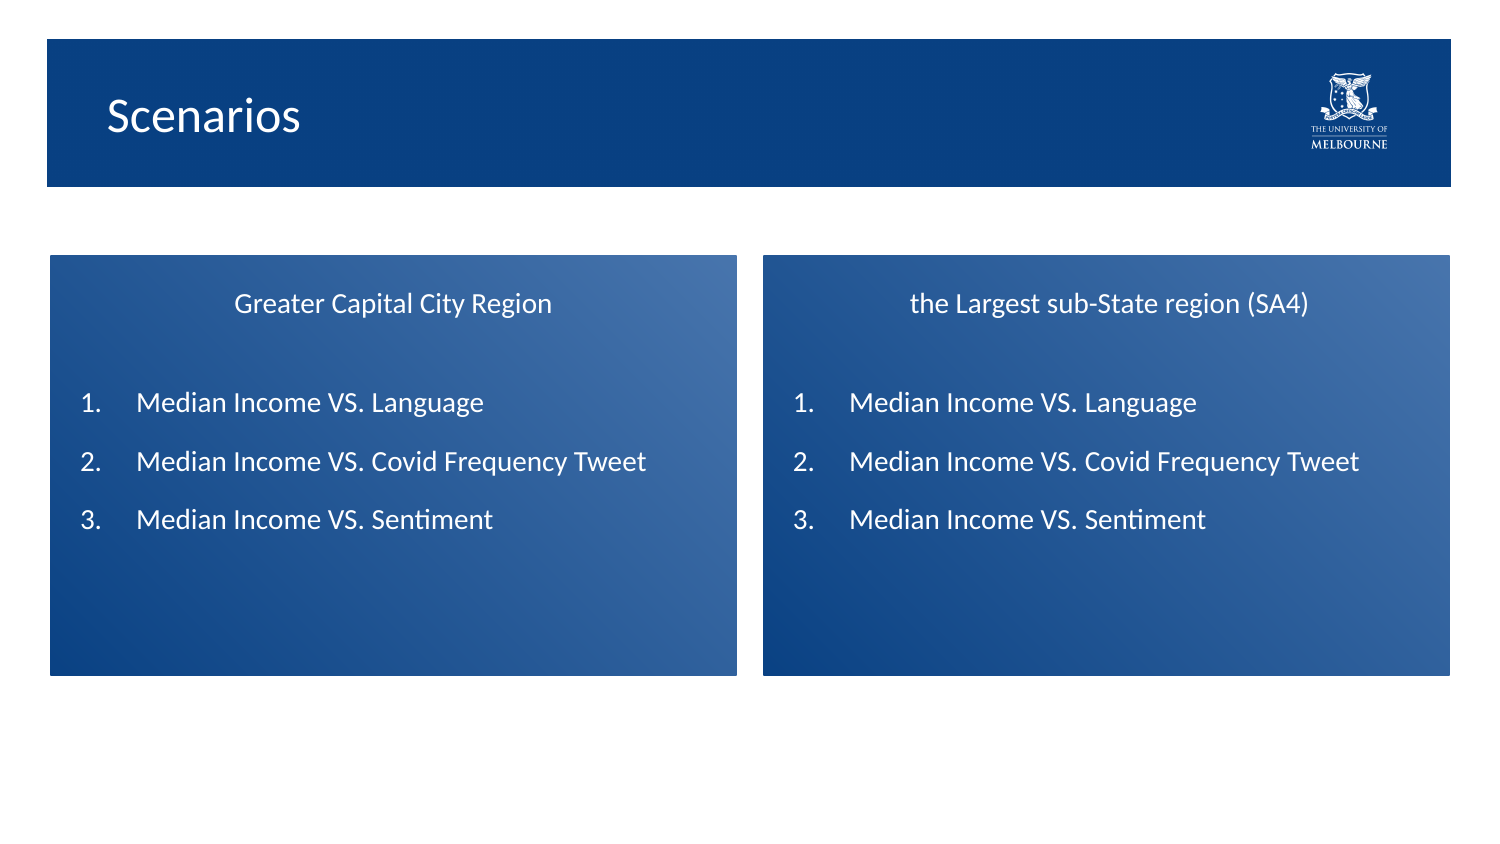

# Scenarios
Greater Capital City Region

Median Income VS. Language
Median Income VS. Covid Frequency Tweet
Median Income VS. Sentiment

 the Largest sub-State region (SA4)

Median Income VS. Language
Median Income VS. Covid Frequency Tweet
Median Income VS. Sentiment